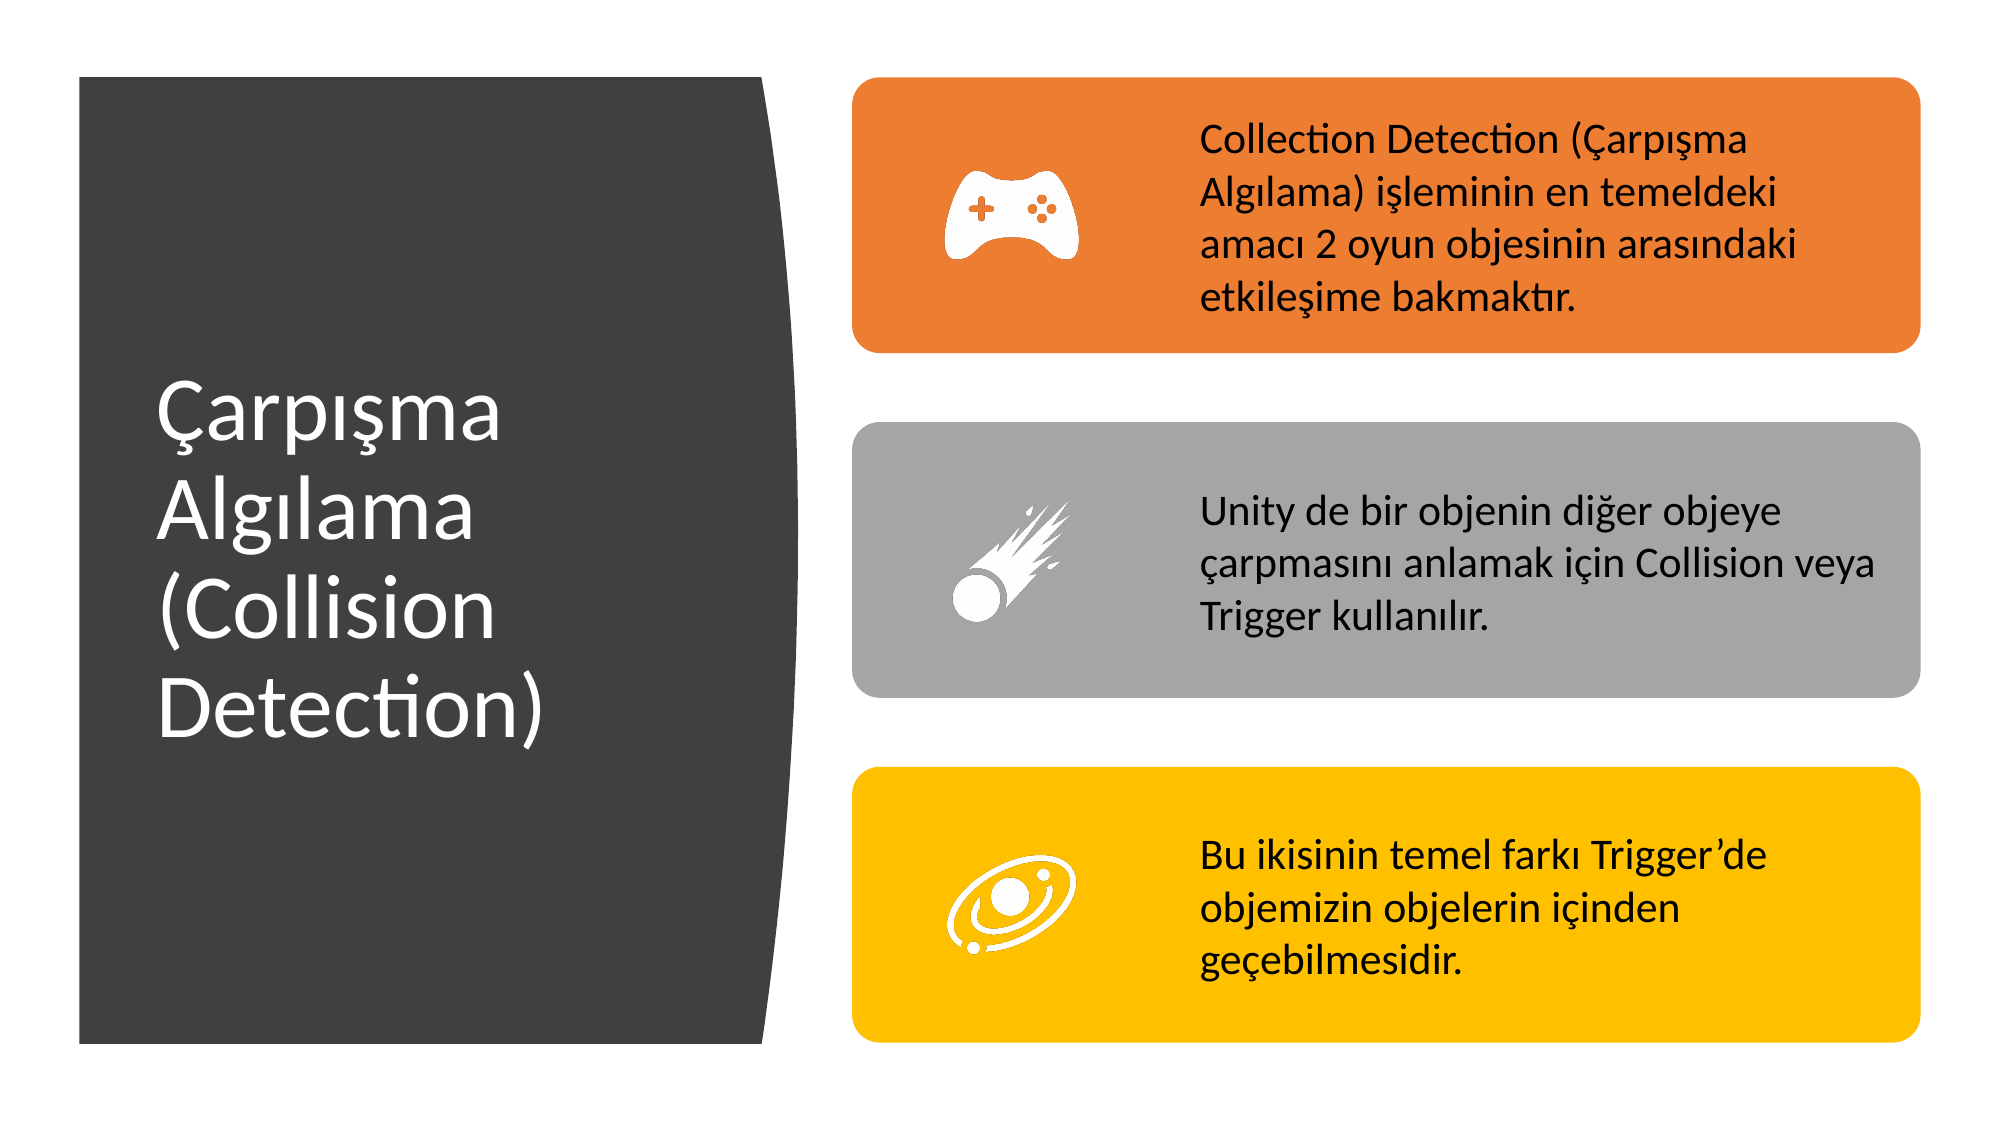

Collection Detection (Çarpışma Algılama) işleminin en temeldeki amacı 2 oyun objesinin arasındaki etkileşime bakmaktır.
Unity de bir objenin diğer objeye çarpmasını anlamak için Collision veya Trigger kullanılır.
Bu ikisinin temel farkı Trigger’de objemizin objelerin içinden geçebilmesidir.

# Çarpışma Algılama (Collision Detection)